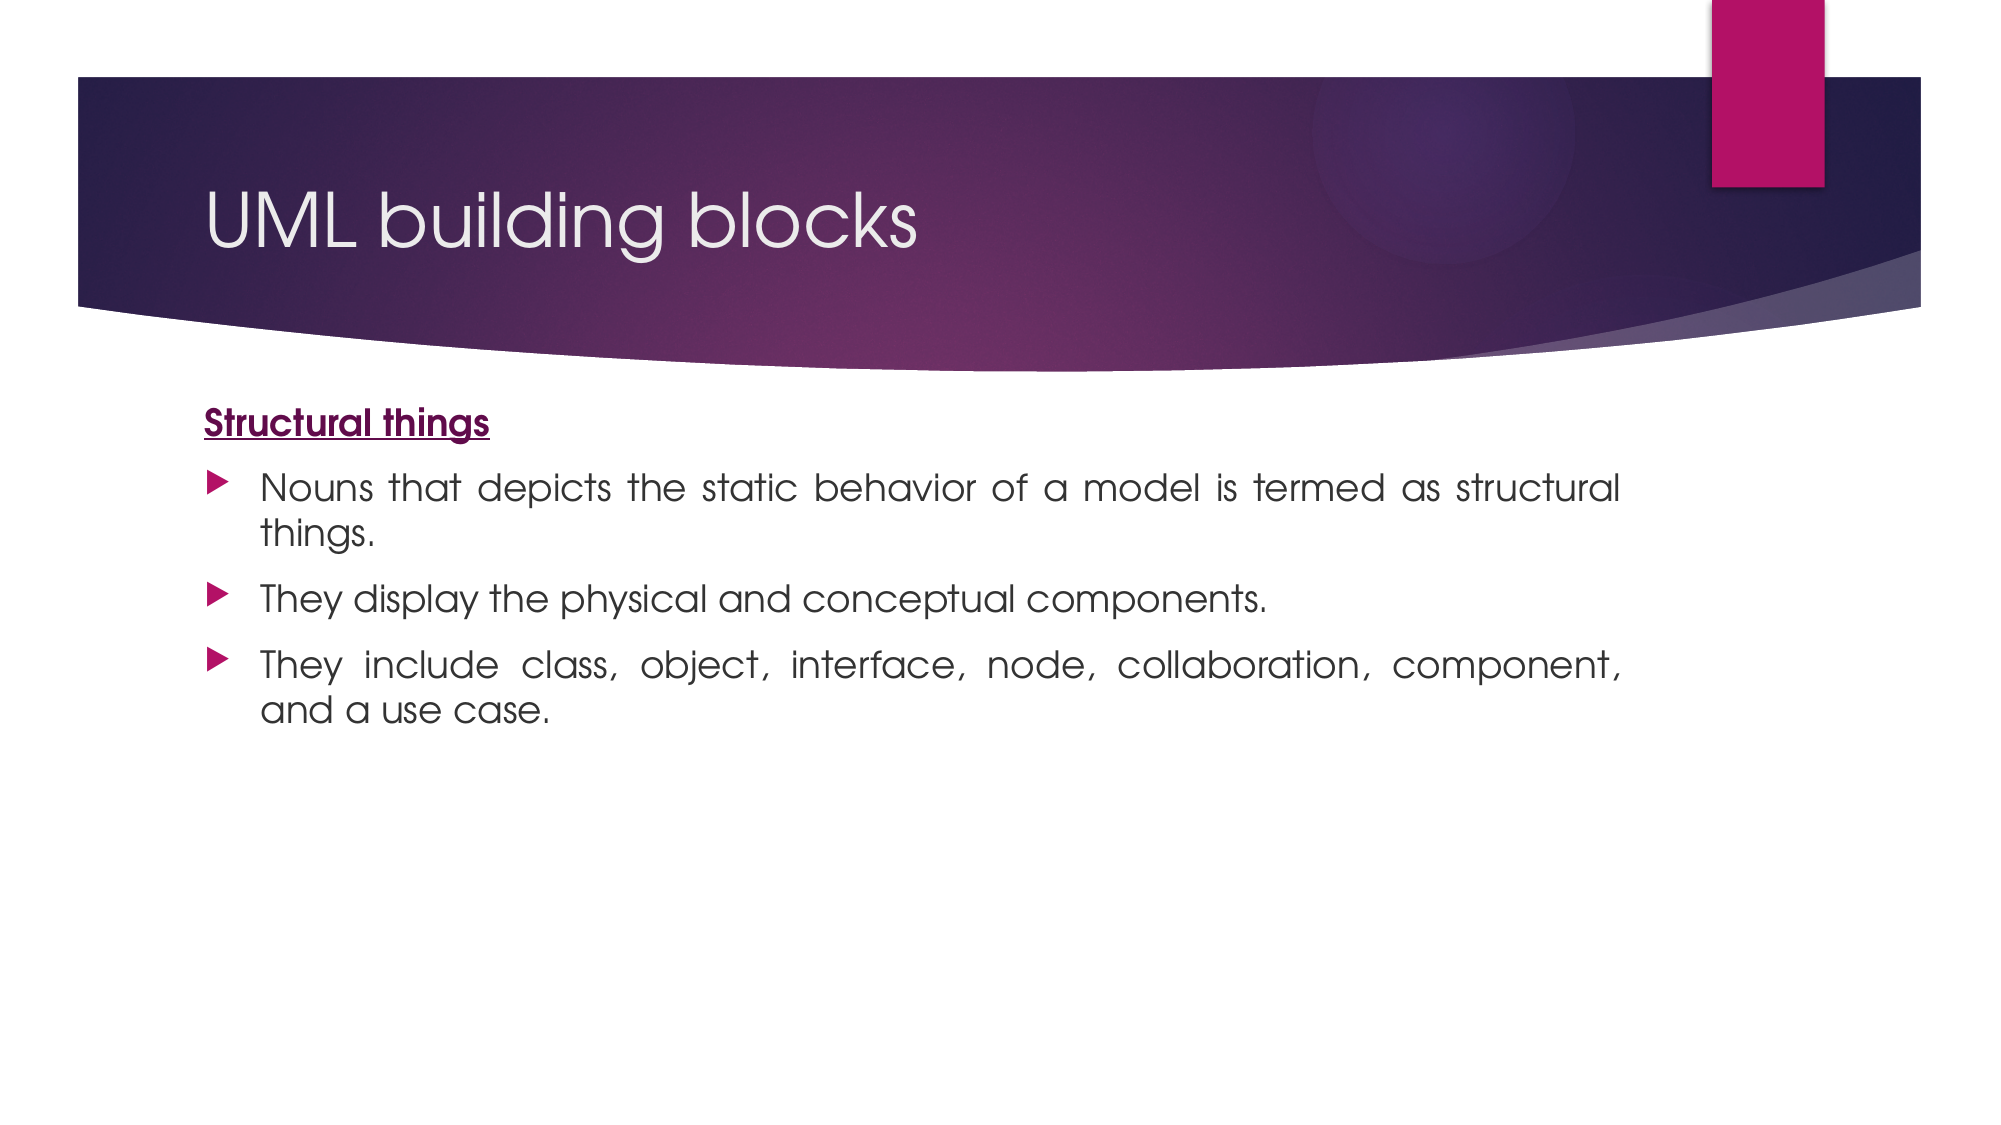

# UML building blocks
Structural things
Nouns that depicts the static behavior of a model is termed as structural things.
They display the physical and conceptual components.
They include class, object, interface, node, collaboration, component, and a use case.